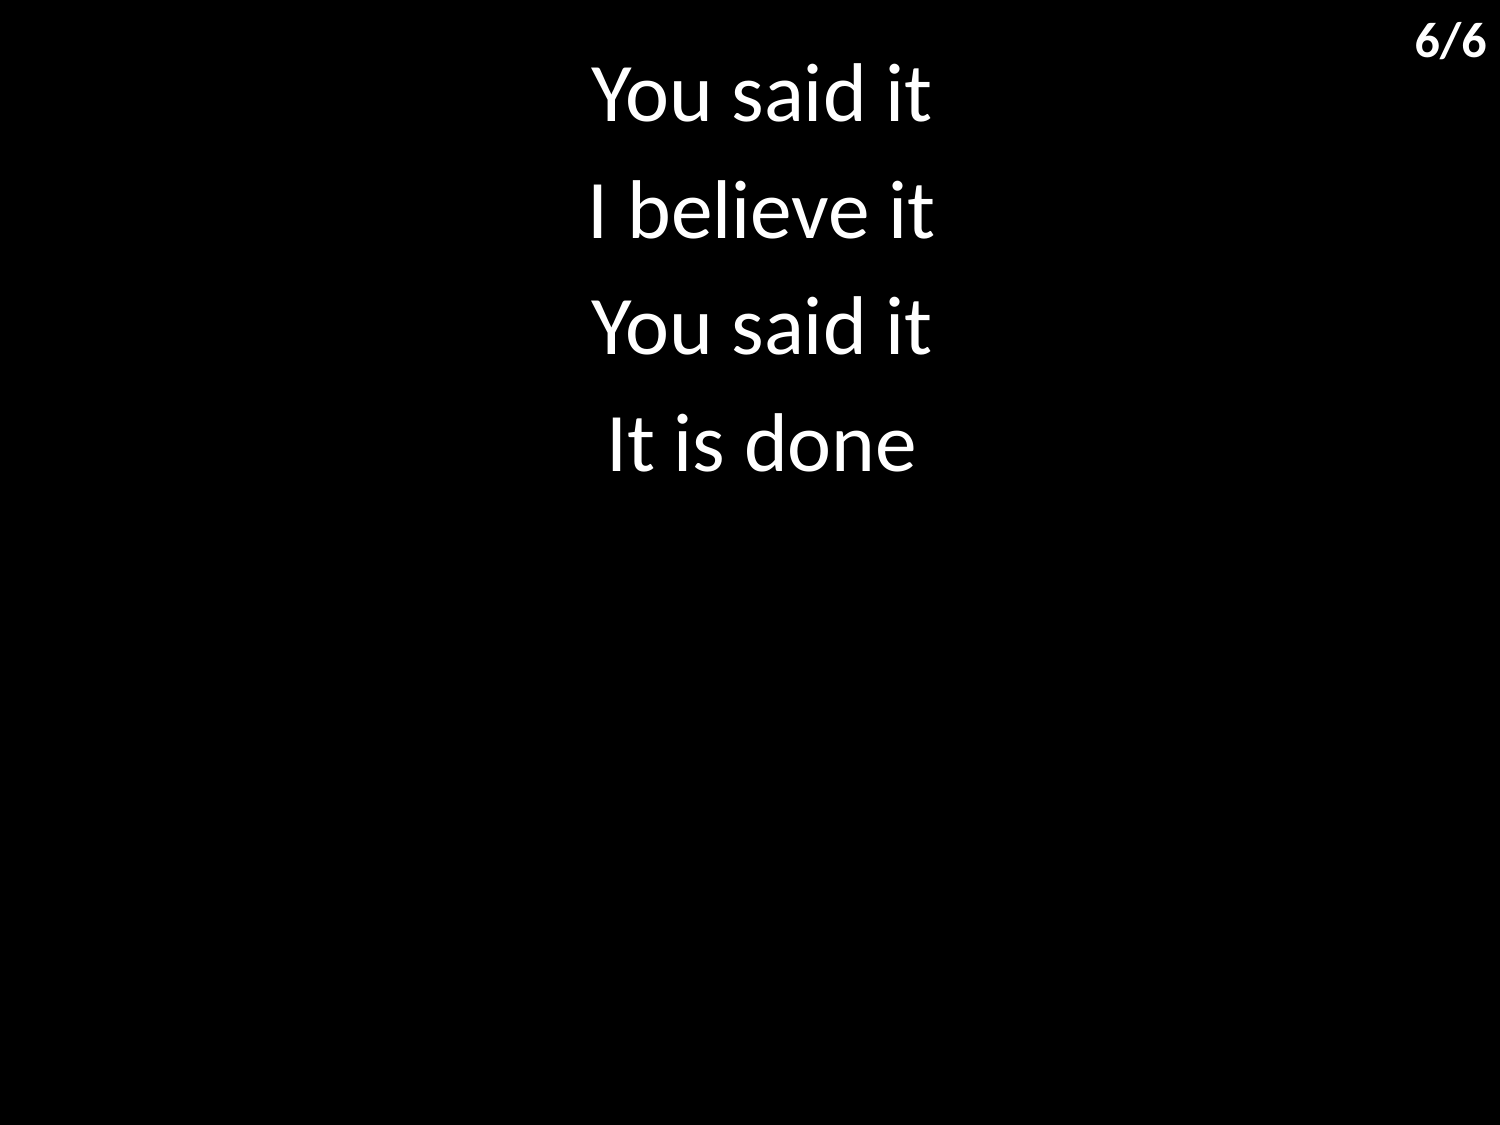

6/6
You said it
I believe it
You said it
It is done